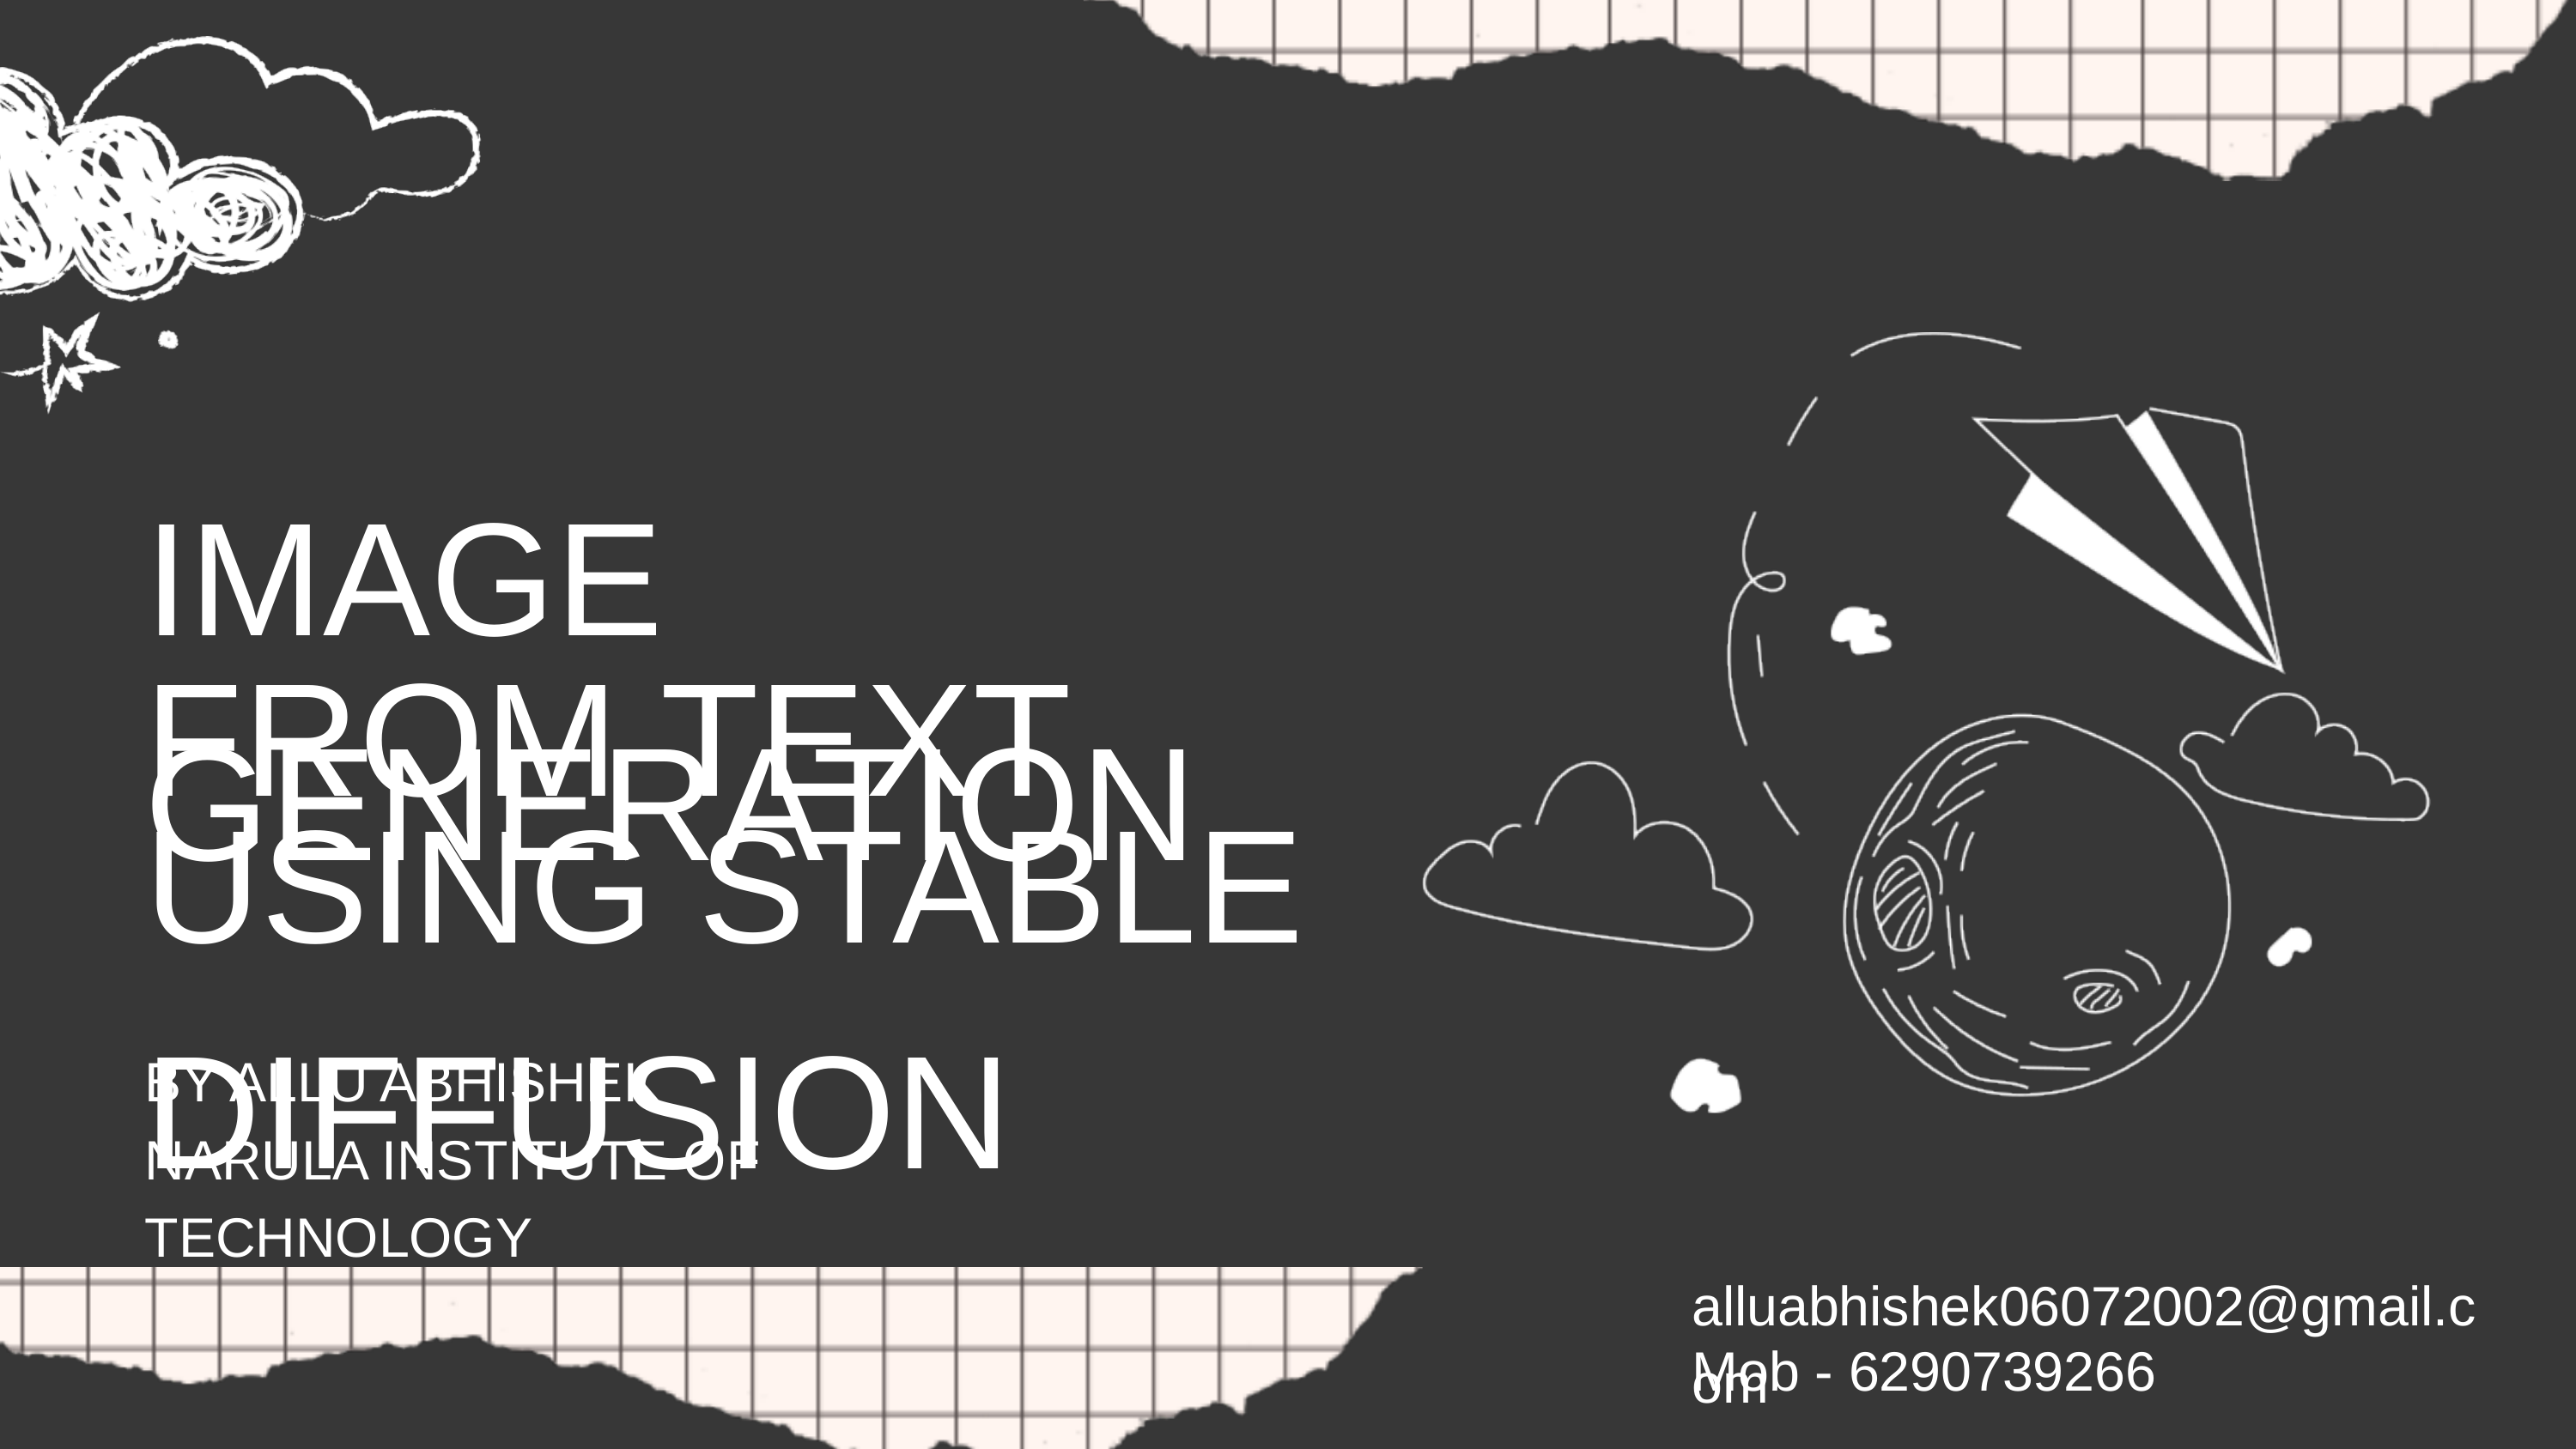

IMAGE GENERATION
FROM TEXT
USING STABLE DIFFUSION
BY ALLU ABHISHEK
NARULA INSTITUTE OF TECHNOLOGY
alluabhishek06072002@gmail.com

Mob - 6290739266